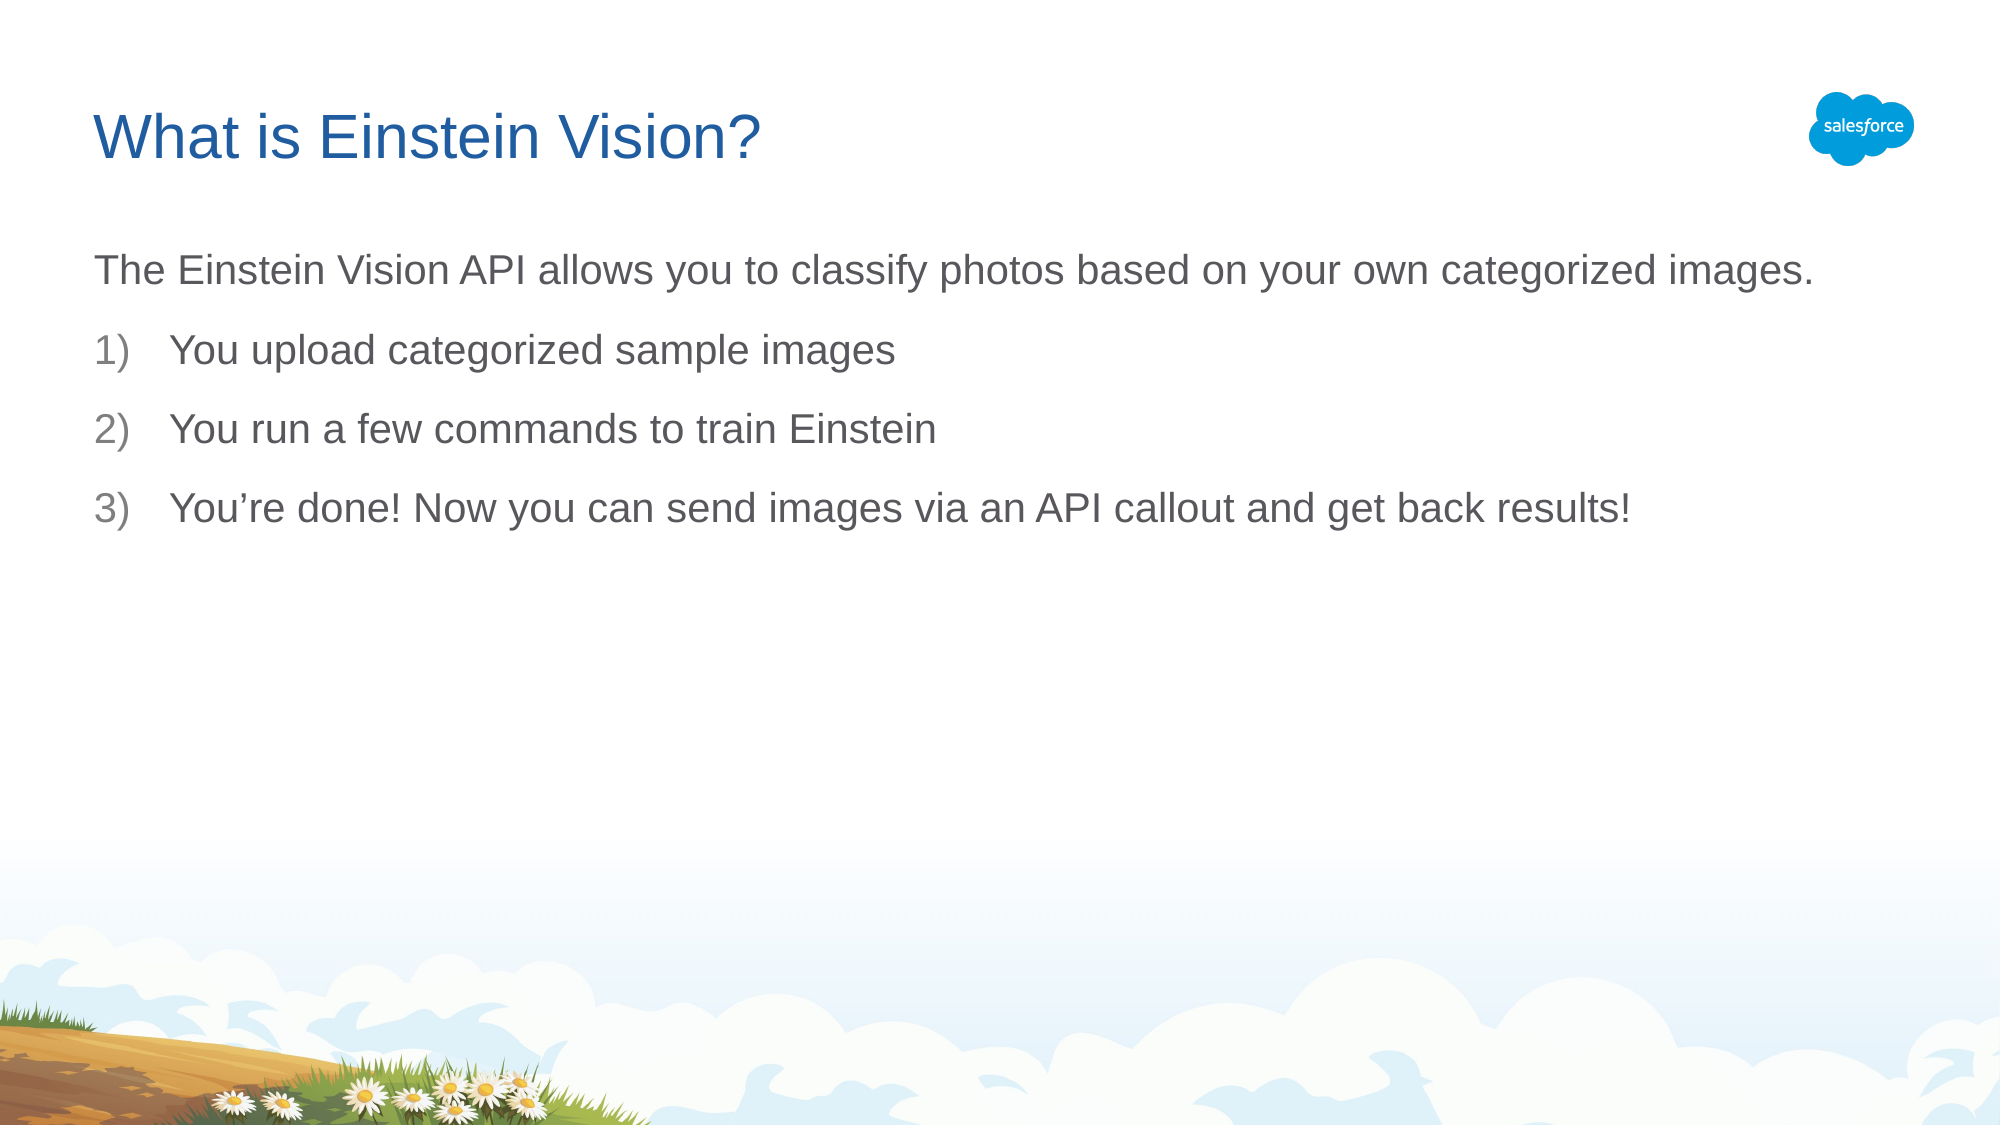

# What is Einstein Vision?
The Einstein Vision API allows you to classify photos based on your own categorized images.
You upload categorized sample images
You run a few commands to train Einstein
You’re done! Now you can send images via an API callout and get back results!